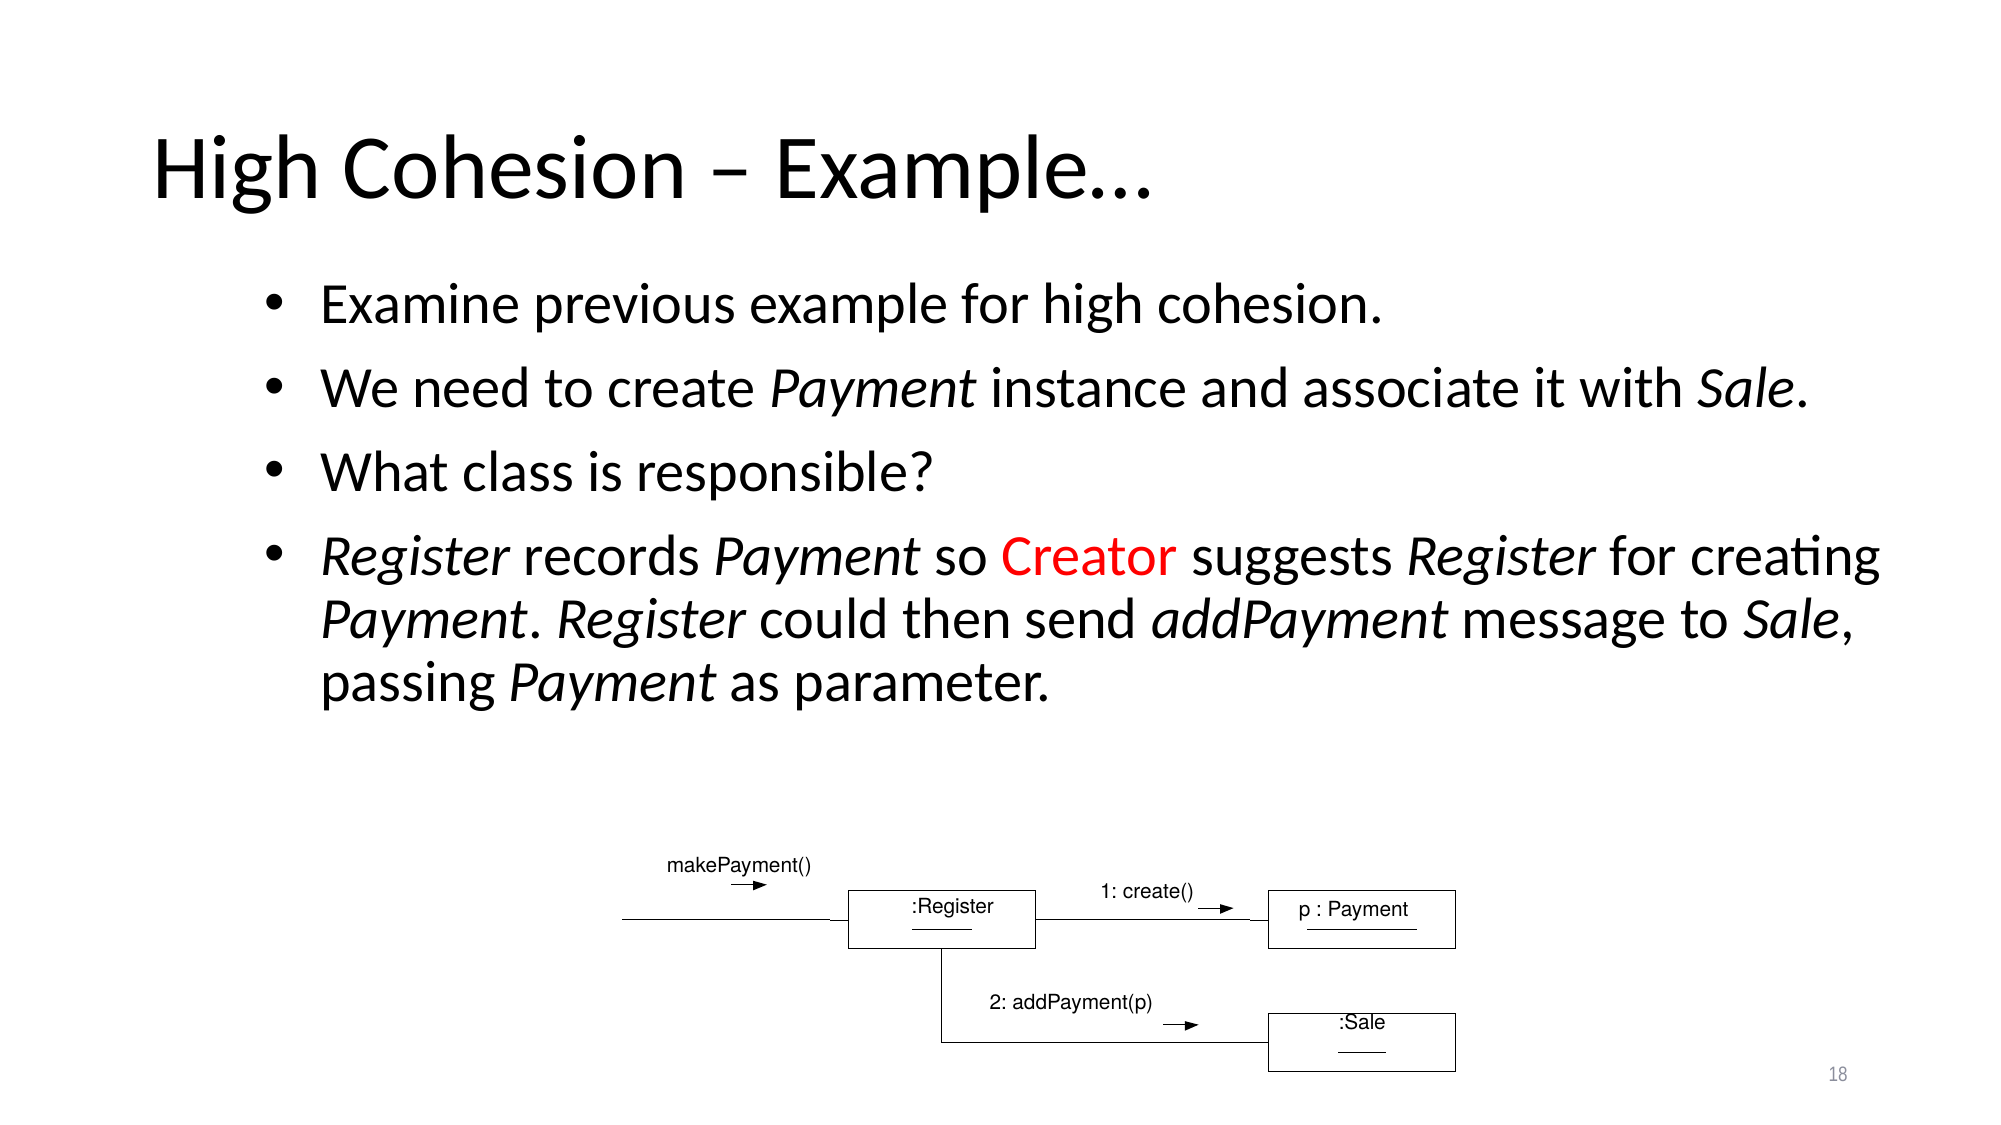

# High Cohesion – Example…
Examine previous example for high cohesion.
We need to create Payment instance and associate it with Sale.
What class is responsible?
Register records Payment so Creator suggests Register for creating Payment. Register could then send addPayment message to Sale, passing Payment as parameter.

makePayment()
1: create()

:Register
p : Payment

2: addPayment(p)
:Sale

18